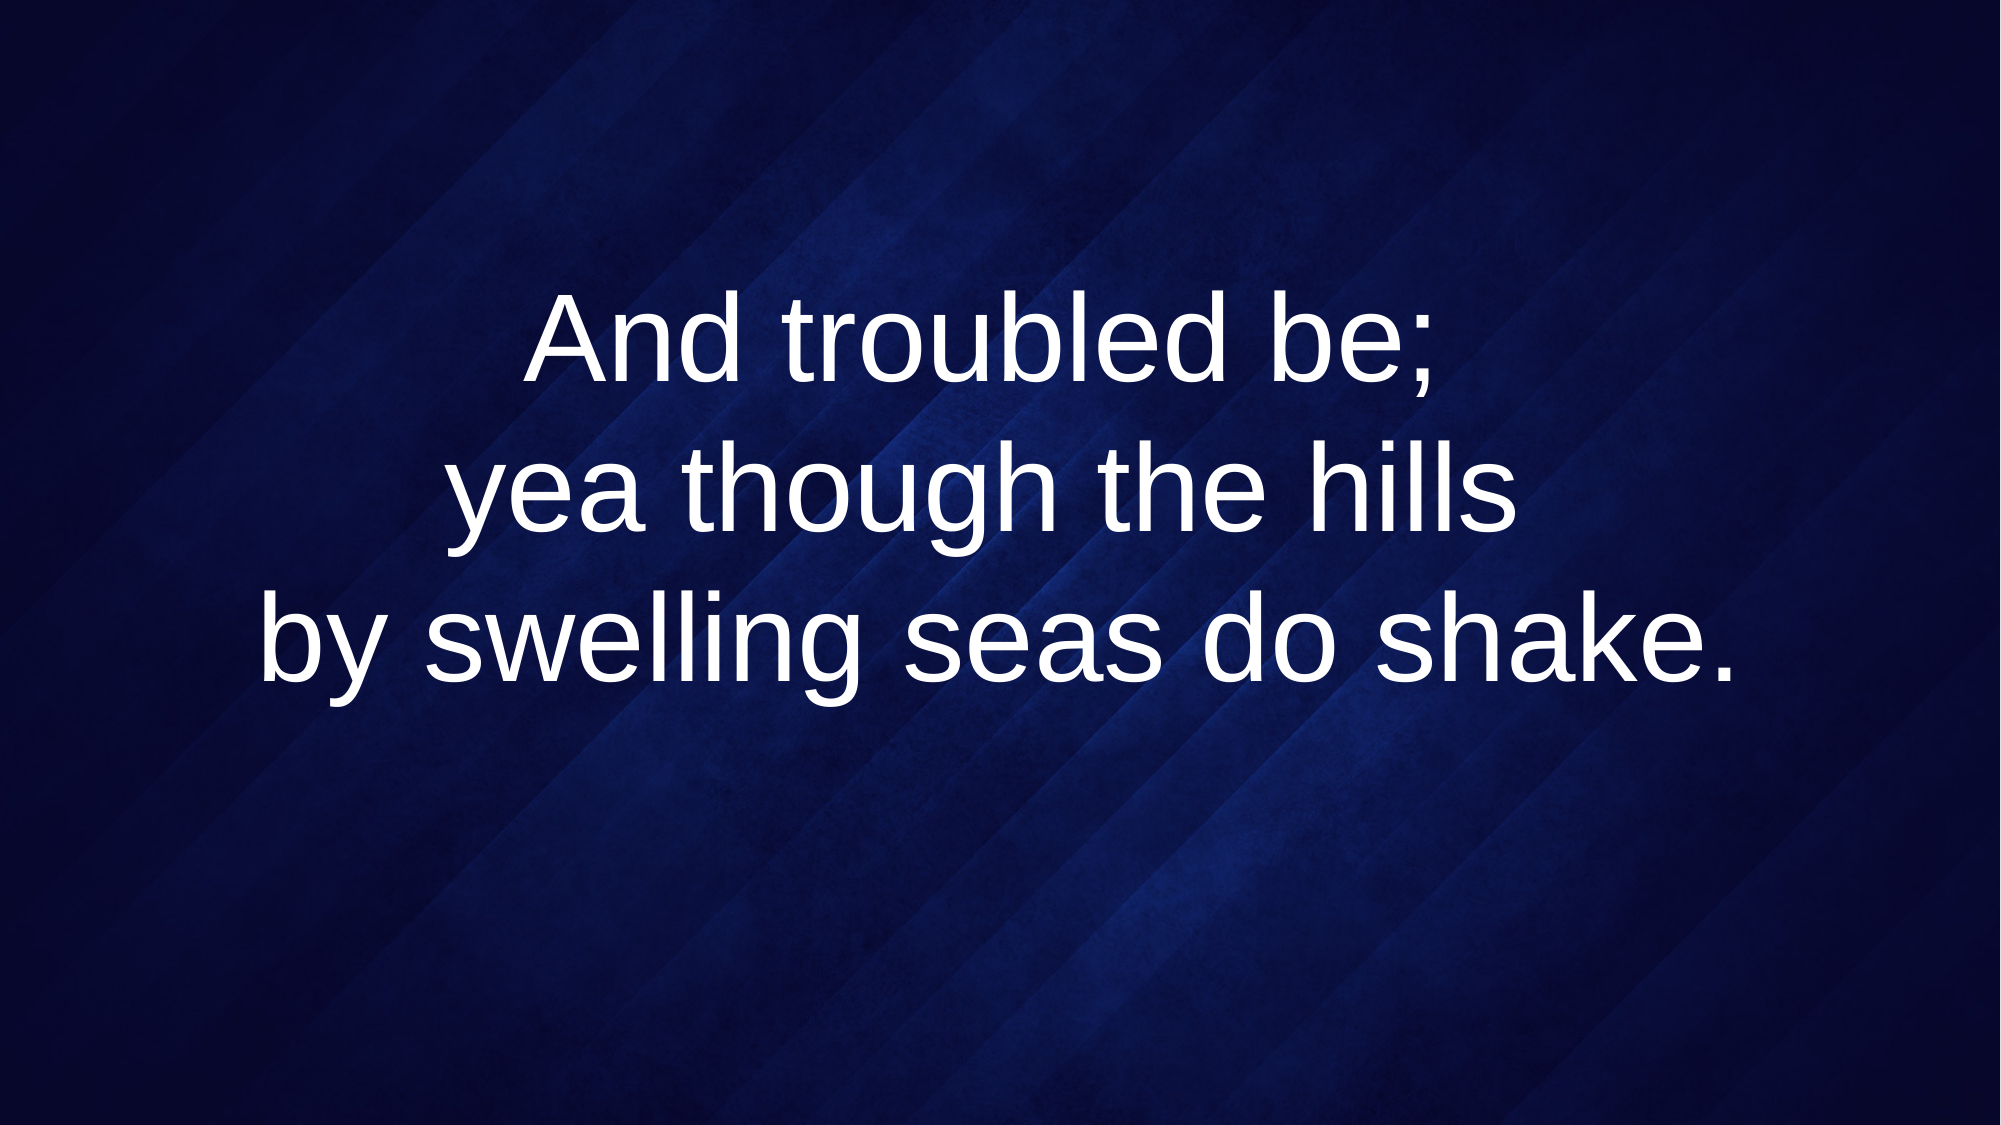

# And troubled be; yea though the hills by swelling seas do shake.